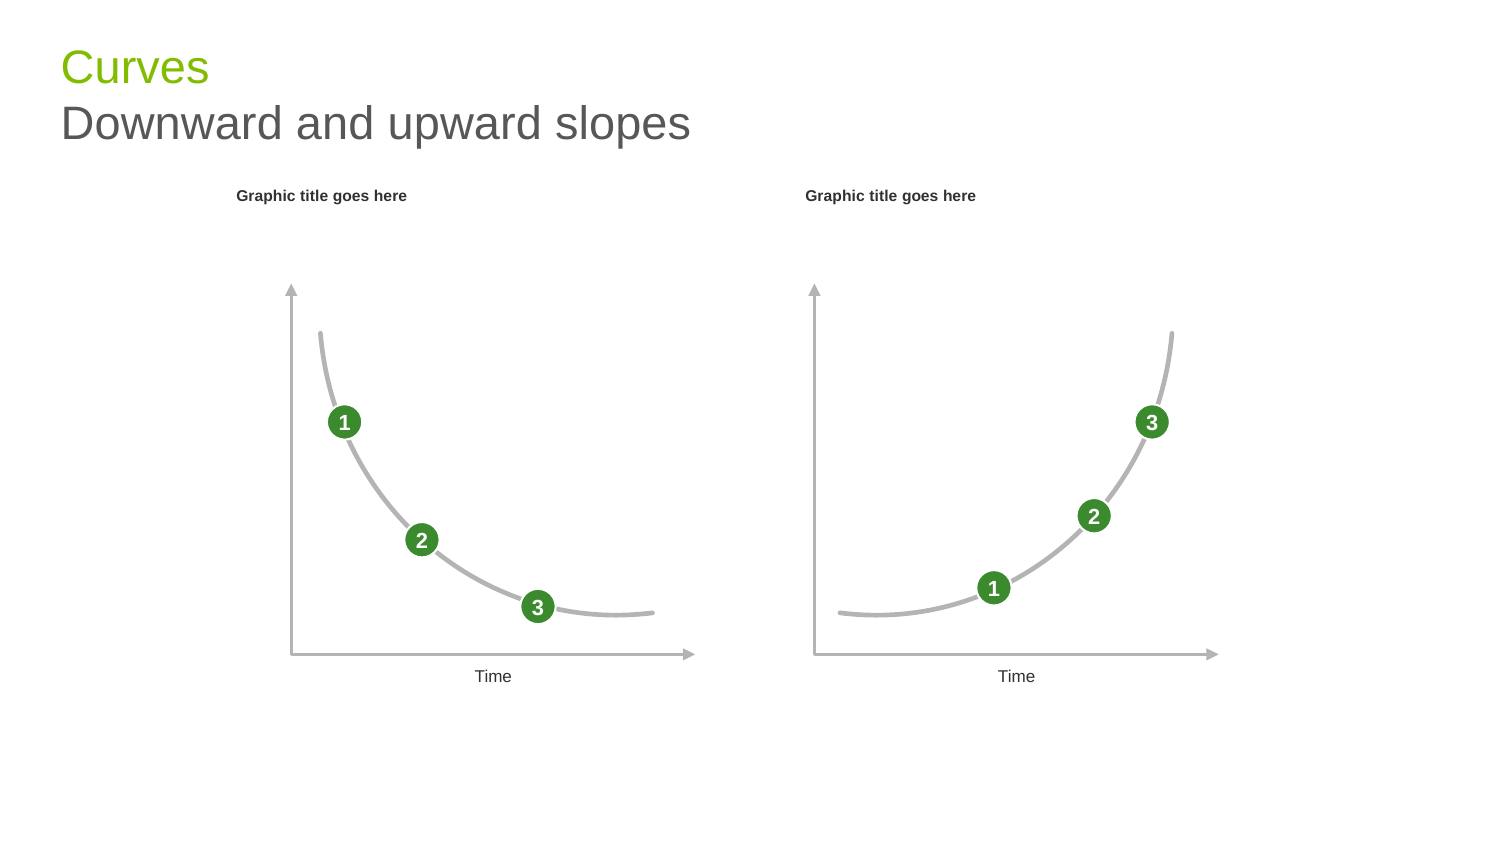

# Curves Downward and upward slopes
Graphic title goes here
Graphic title goes here

1
3
2
2
1
3
Time
Time